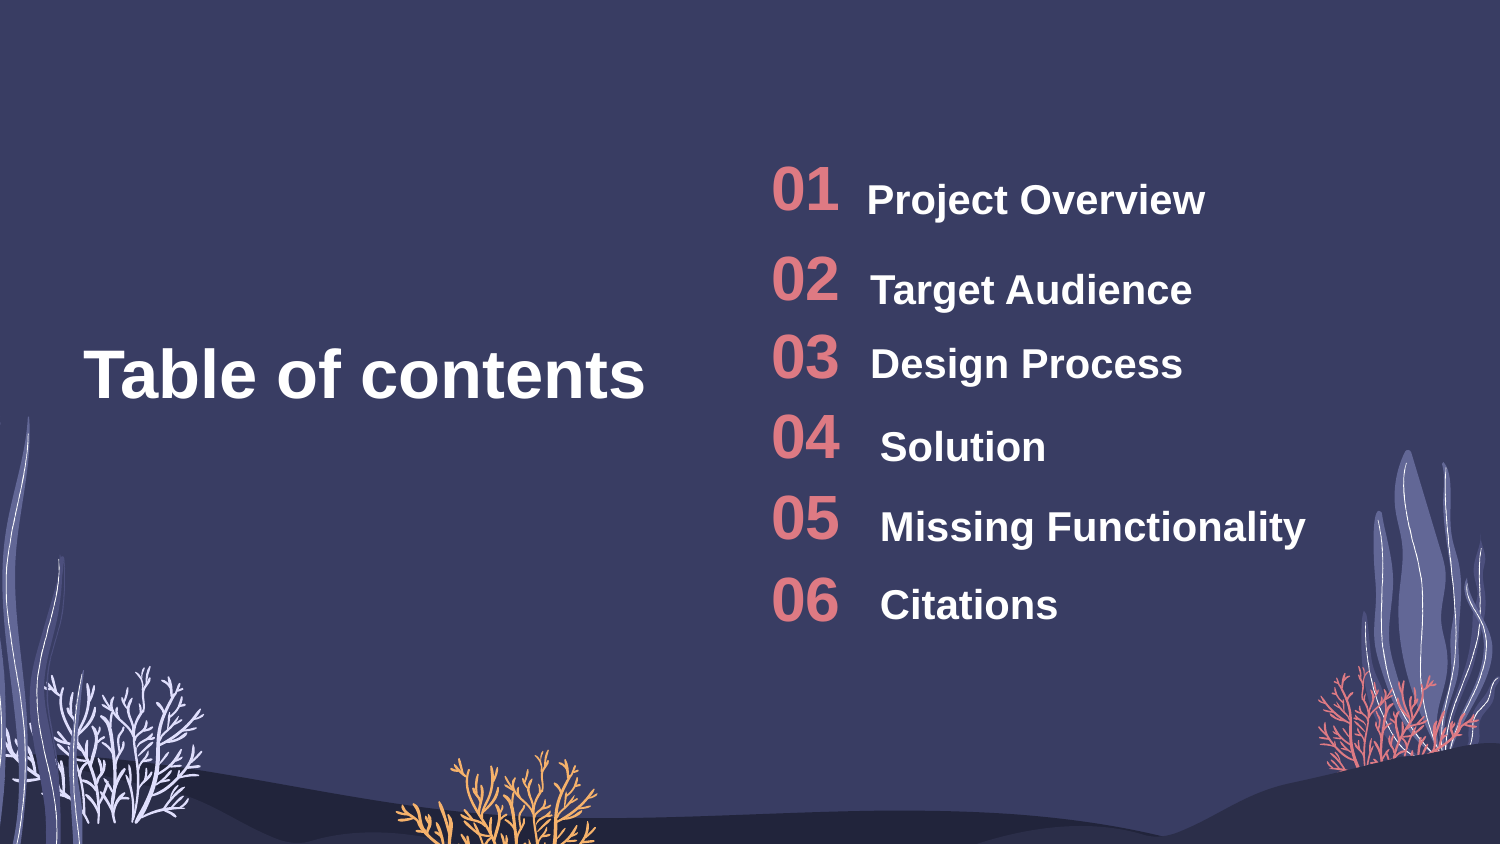

01
Project Overview
02
Target Audience
03
# Table of contents
Design Process
04
Solution
05
Missing Functionality
06
Citations